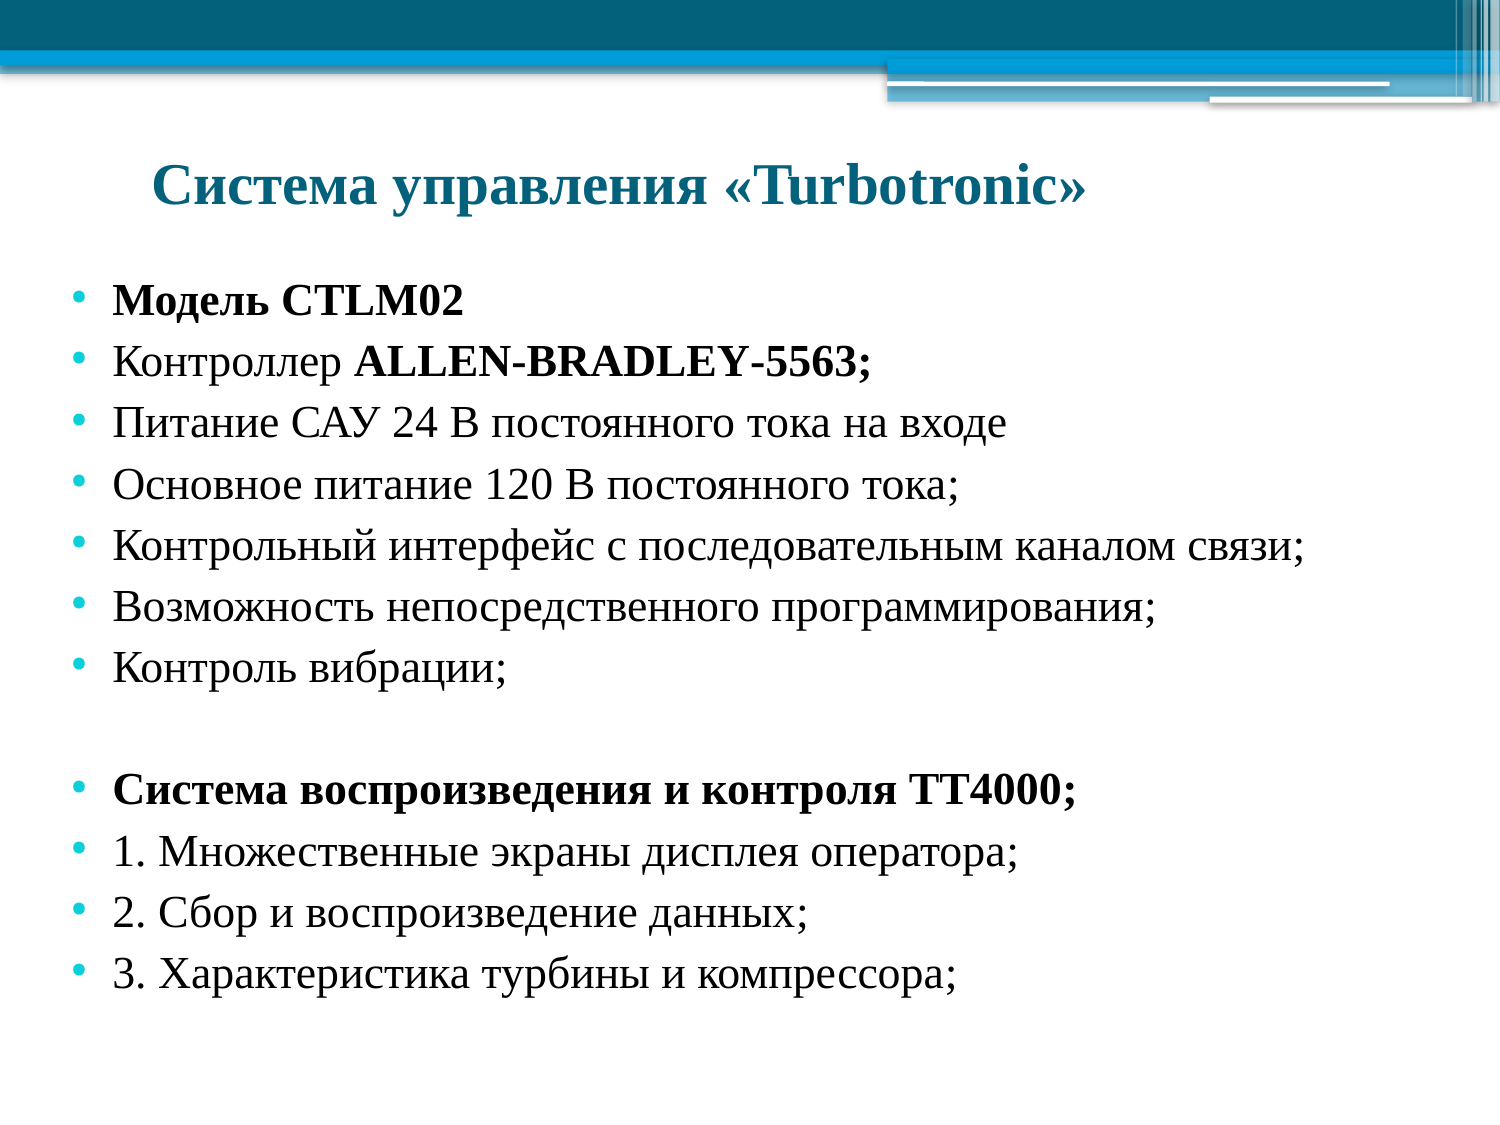

# Система управления «Turbotronic»
Модель CTLM02
Контроллер ALLEN-BRADLEY-5563;
Питание САУ 24 В постоянного тока на входе
Основное питание 120 В постоянного тока;
Контрольный интерфейс с последовательным каналом связи;
Возможность непосредственного программирования;
Контроль вибрации;

Система воспроизведения и контроля ТТ4000;
1. Множественные экраны дисплея оператора;
2. Сбор и воспроизведение данных;
3. Характеристика турбины и компрессора;